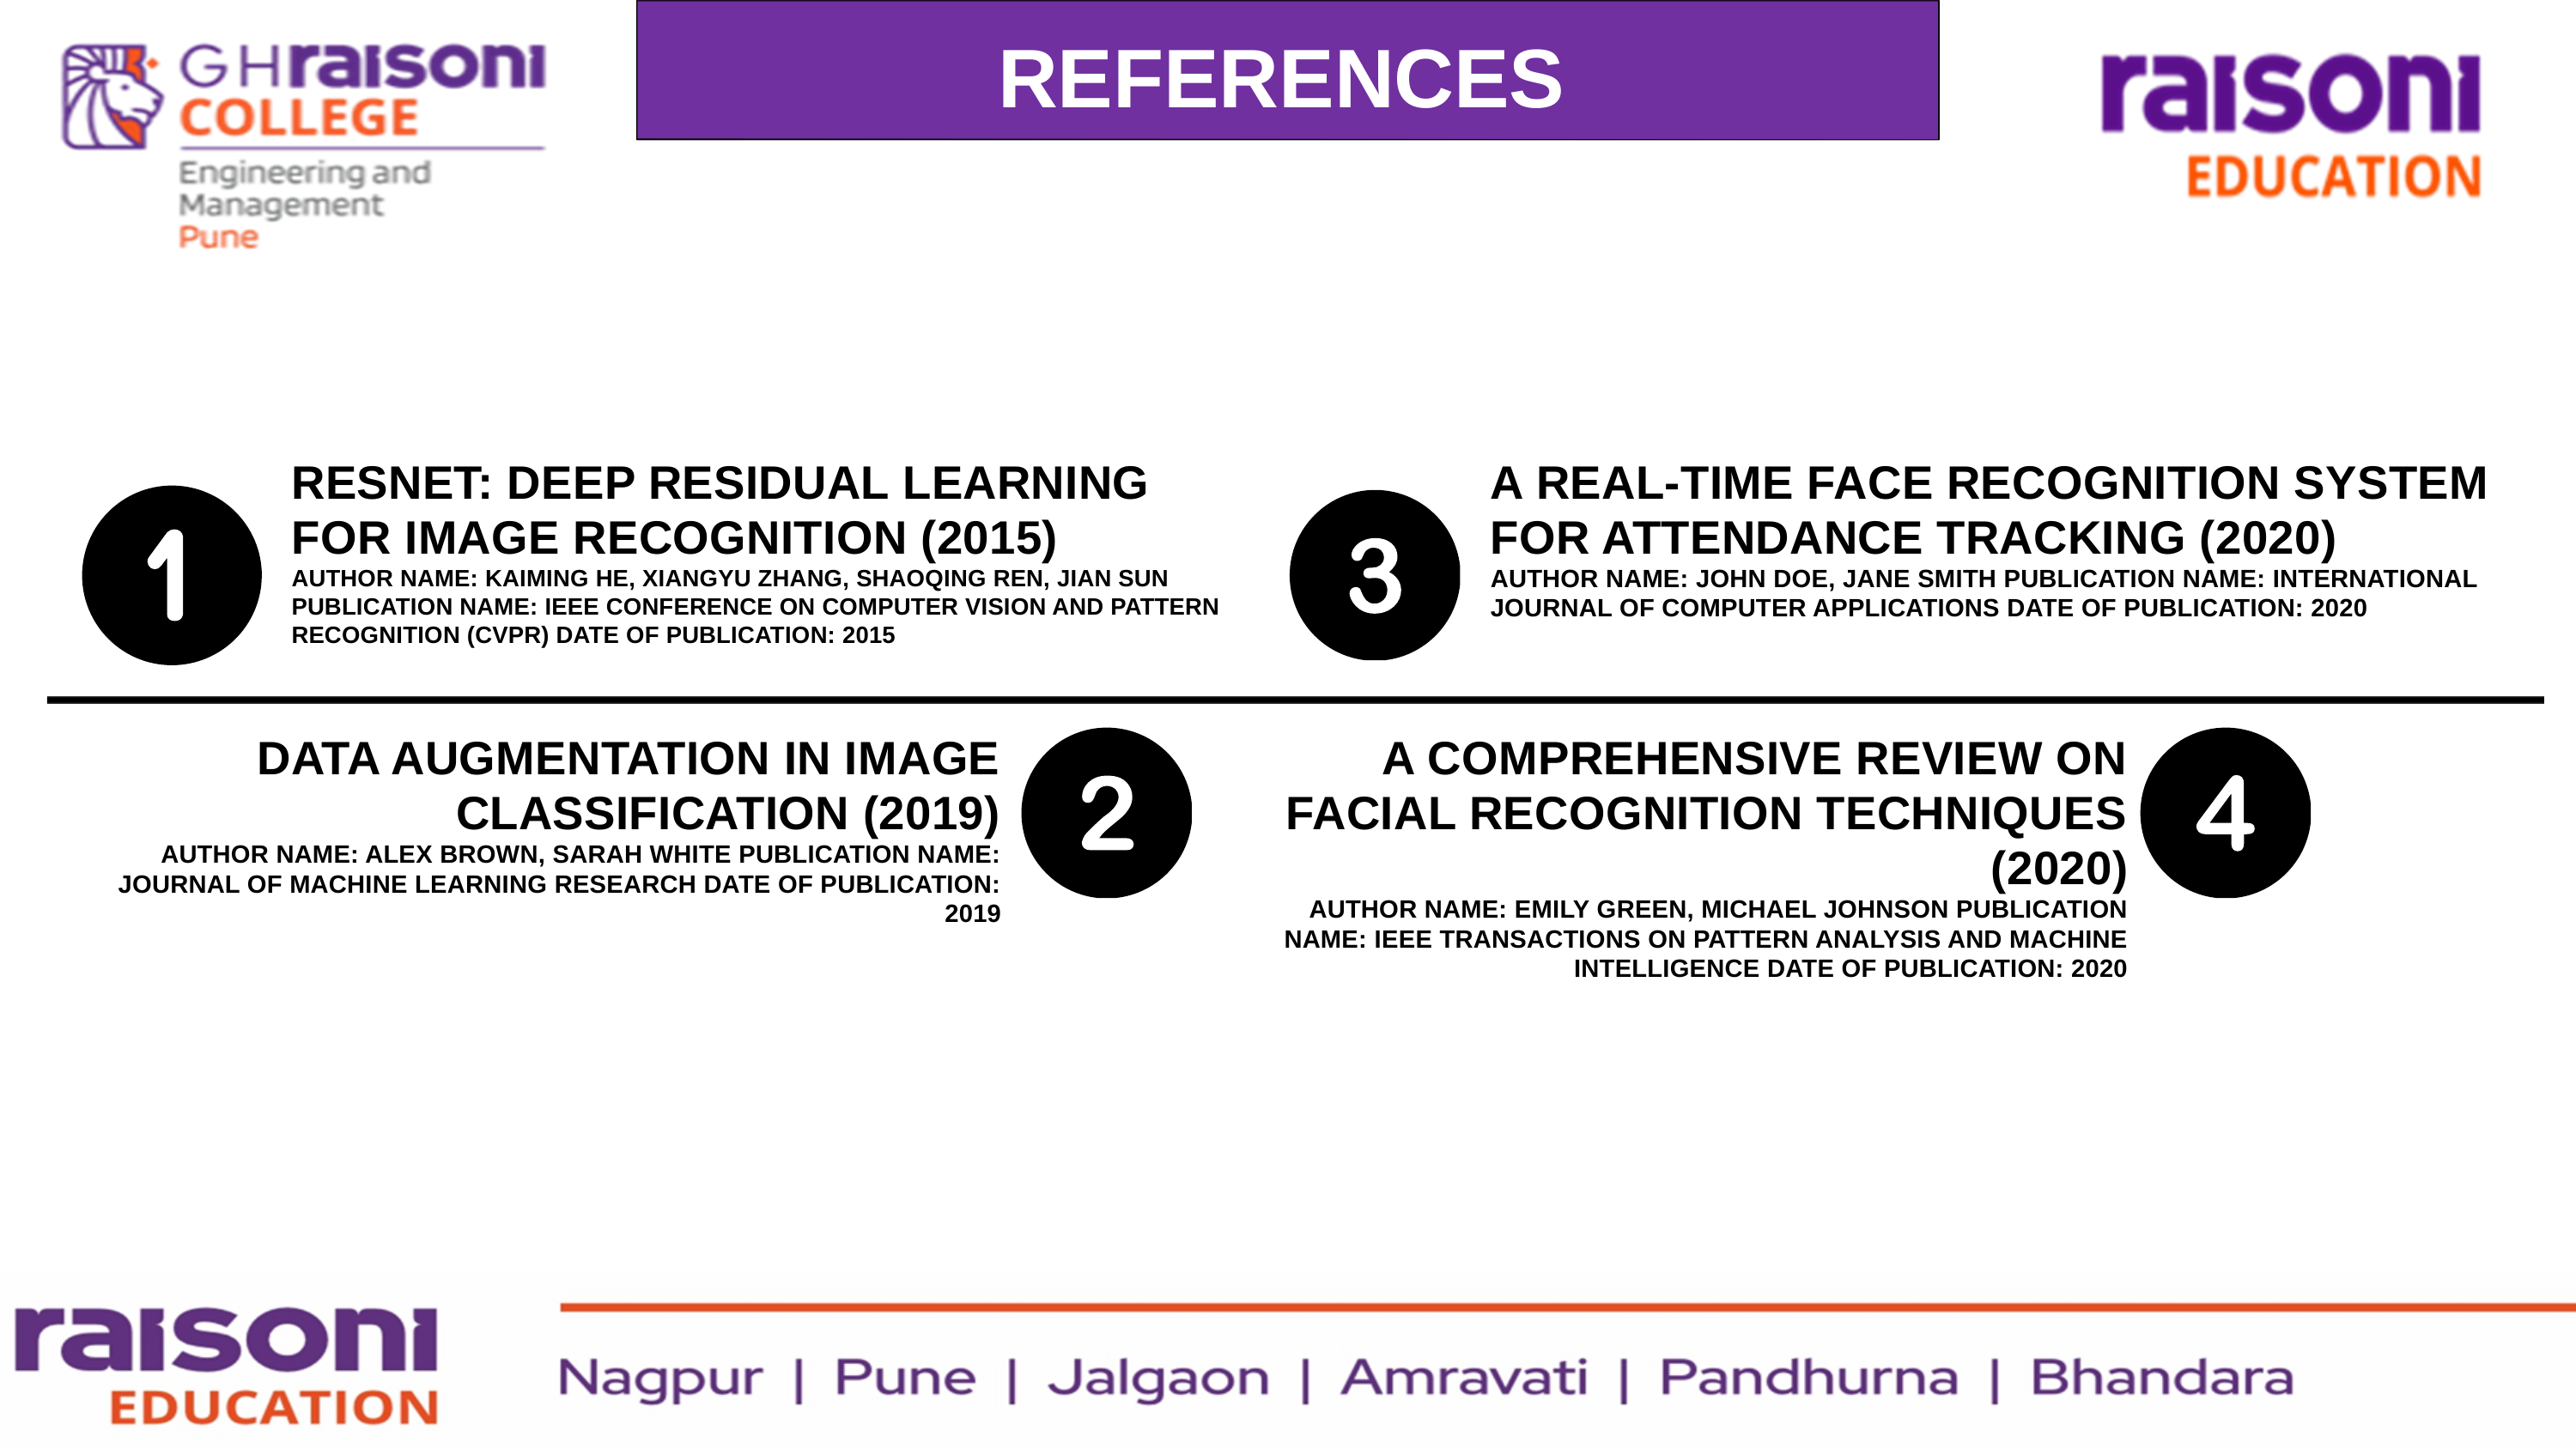

REFERENCES
RESNET: DEEP RESIDUAL LEARNING FOR IMAGE RECOGNITION (2015)
AUTHOR NAME: KAIMING HE, XIANGYU ZHANG, SHAOQING REN, JIAN SUN PUBLICATION NAME: IEEE CONFERENCE ON COMPUTER VISION AND PATTERN RECOGNITION (CVPR) DATE OF PUBLICATION: 2015
A REAL-TIME FACE RECOGNITION SYSTEM FOR ATTENDANCE TRACKING (2020)
AUTHOR NAME: JOHN DOE, JANE SMITH PUBLICATION NAME: INTERNATIONAL JOURNAL OF COMPUTER APPLICATIONS DATE OF PUBLICATION: 2020

DATA AUGMENTATION IN IMAGE CLASSIFICATION (2019)
AUTHOR NAME: ALEX BROWN, SARAH WHITE PUBLICATION NAME: JOURNAL OF MACHINE LEARNING RESEARCH DATE OF PUBLICATION: 2019
A COMPREHENSIVE REVIEW ON FACIAL RECOGNITION TECHNIQUES (2020)
AUTHOR NAME: EMILY GREEN, MICHAEL JOHNSON PUBLICATION NAME: IEEE TRANSACTIONS ON PATTERN ANALYSIS AND MACHINE INTELLIGENCE DATE OF PUBLICATION: 2020